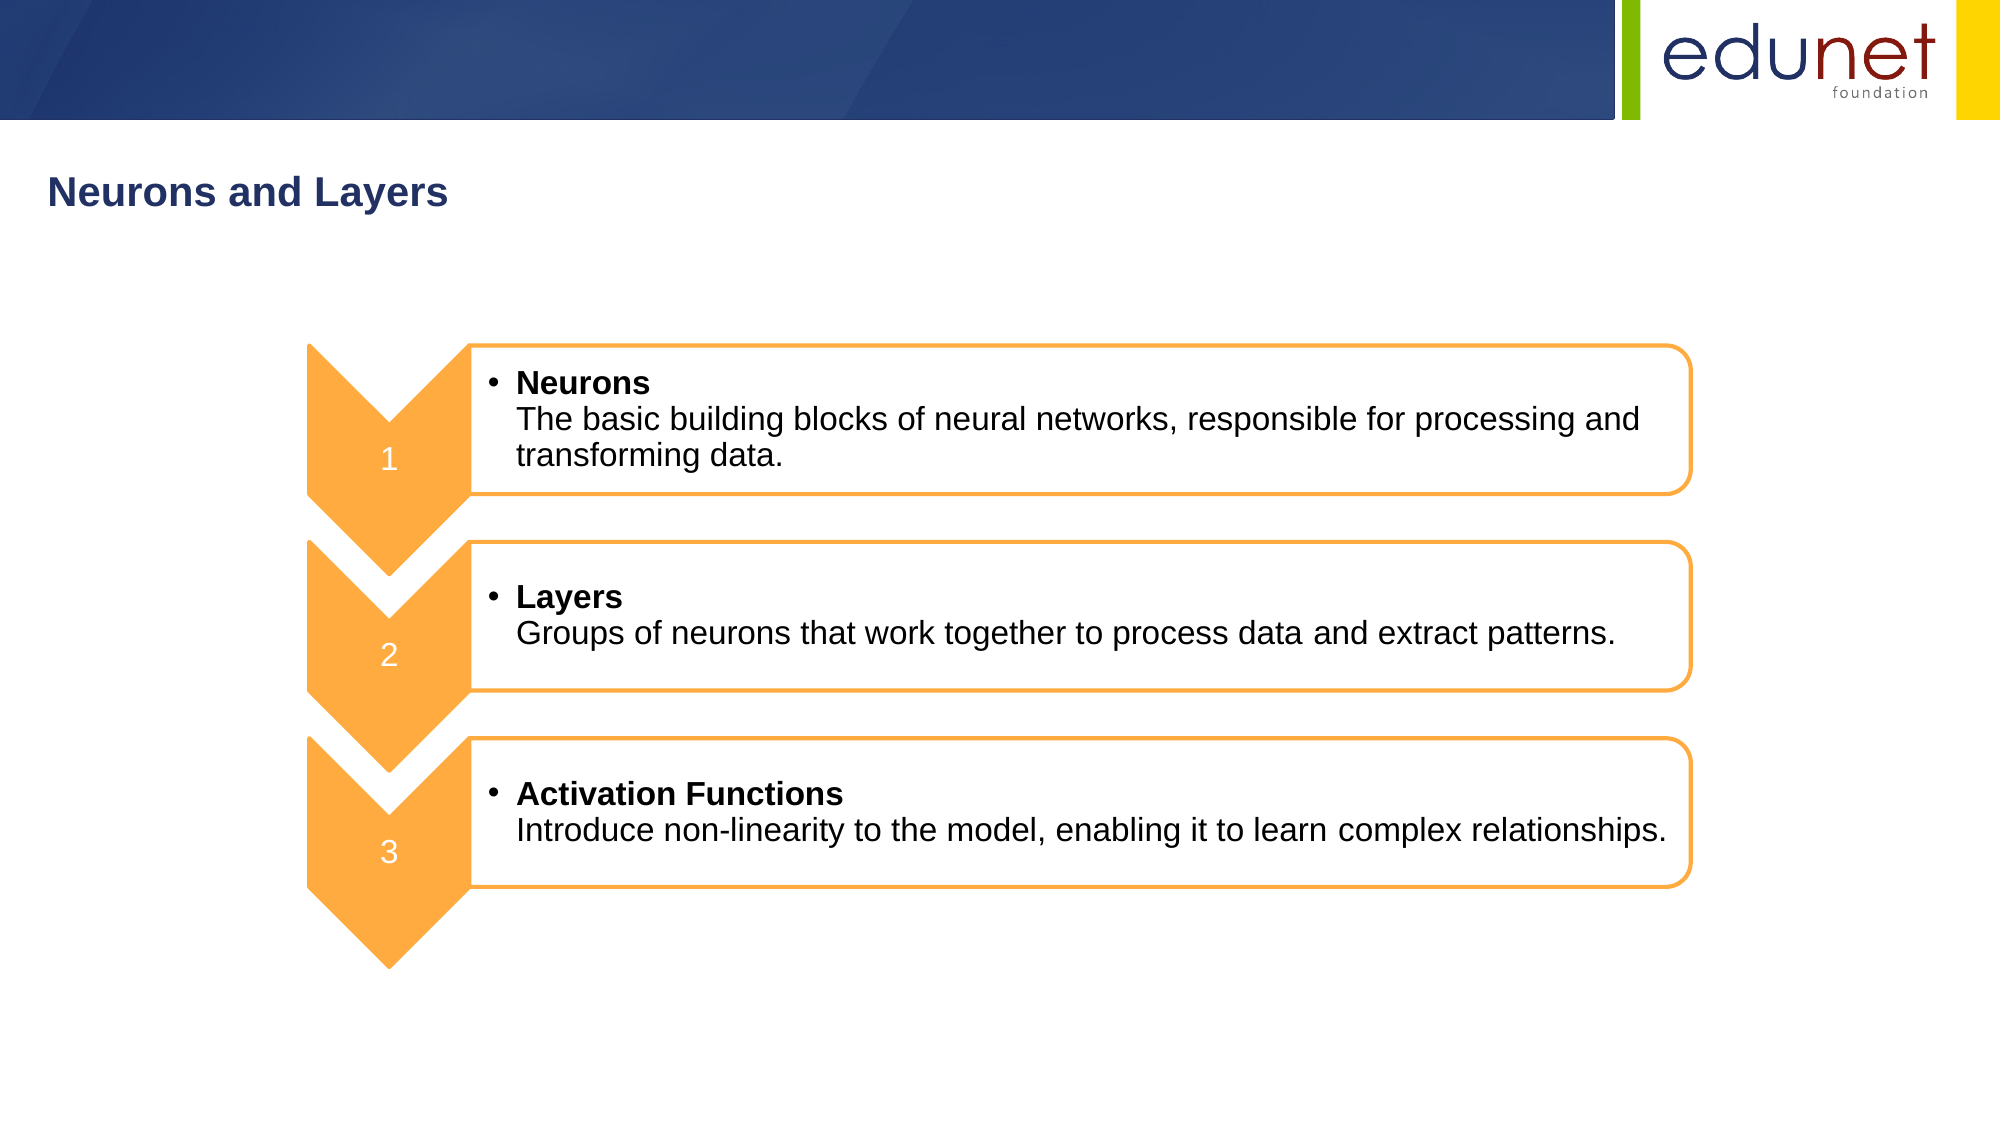

Neurons and Layers
1
Neurons
The basic building blocks of neural networks, responsible for processing and transforming data.
2
Layers
Groups of neurons that work together to process data and extract patterns.
3
Activation Functions
Introduce non-linearity to the model, enabling it to learn complex relationships.